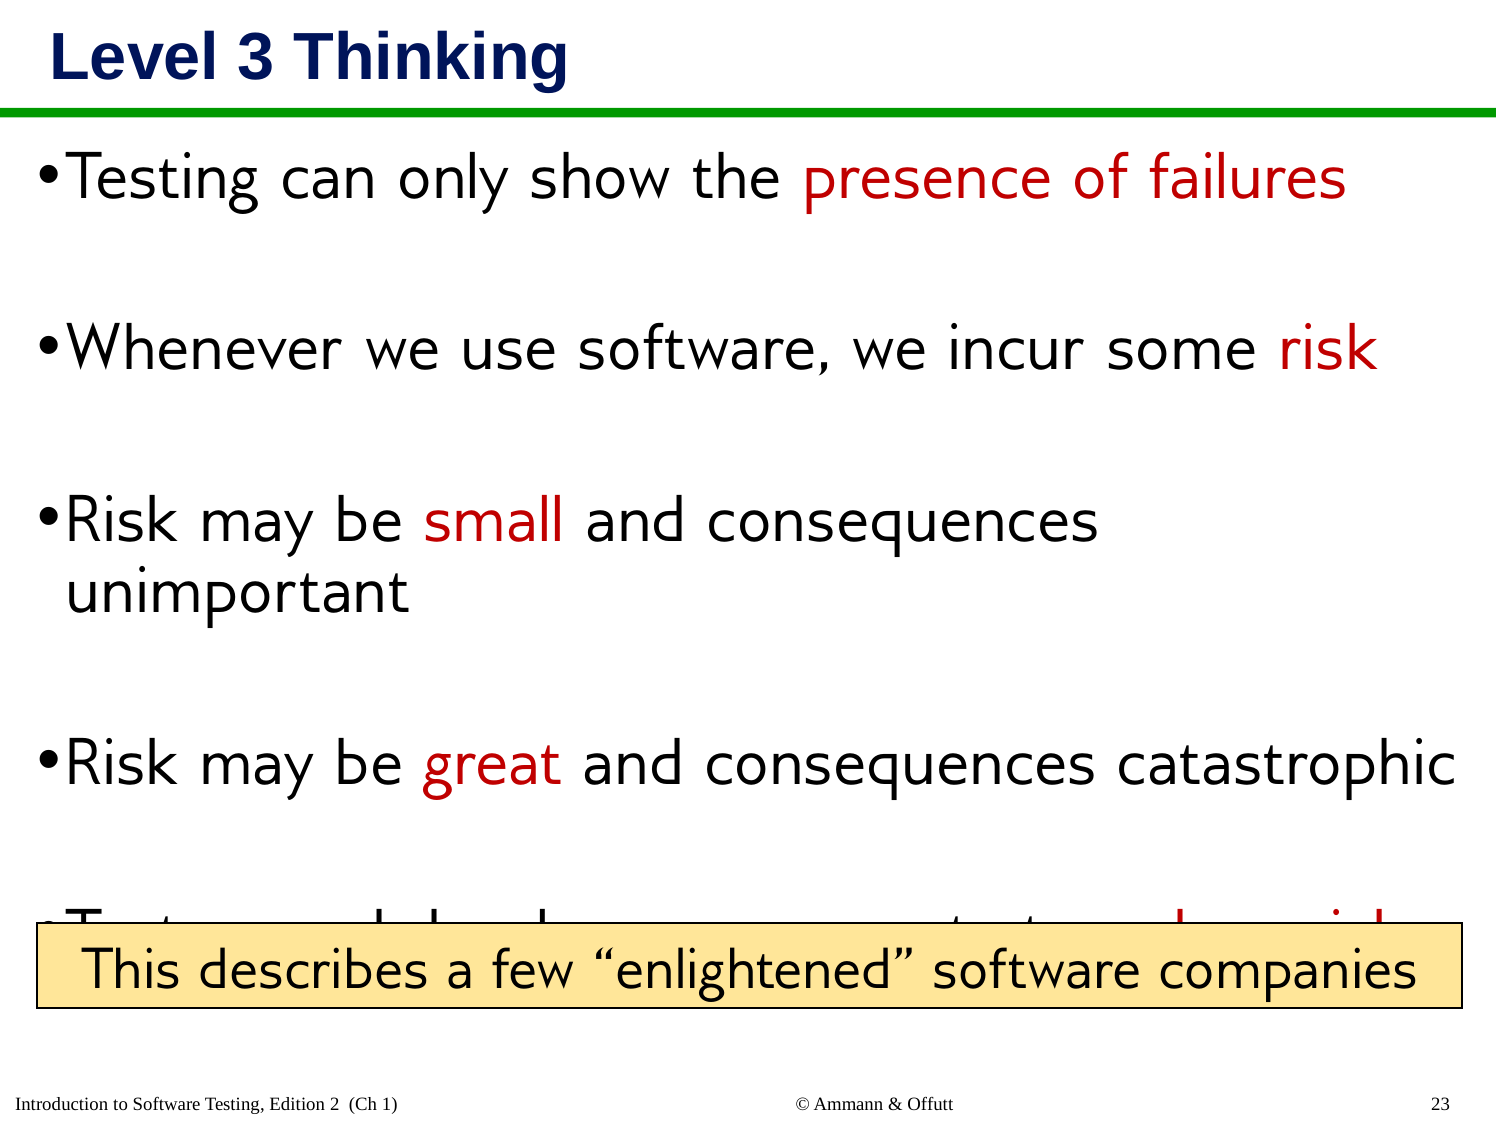

# Level 3 Thinking
Testing can only show the presence of failures

Whenever we use software, we incur some risk

Risk may be small and consequences unimportant

Risk may be great and consequences catastrophic

Testers and developers cooperate to reduce risk
This describes a few “enlightened” software companies
23
Introduction to Software Testing, Edition 2  (Ch 1)
© Ammann & Offutt